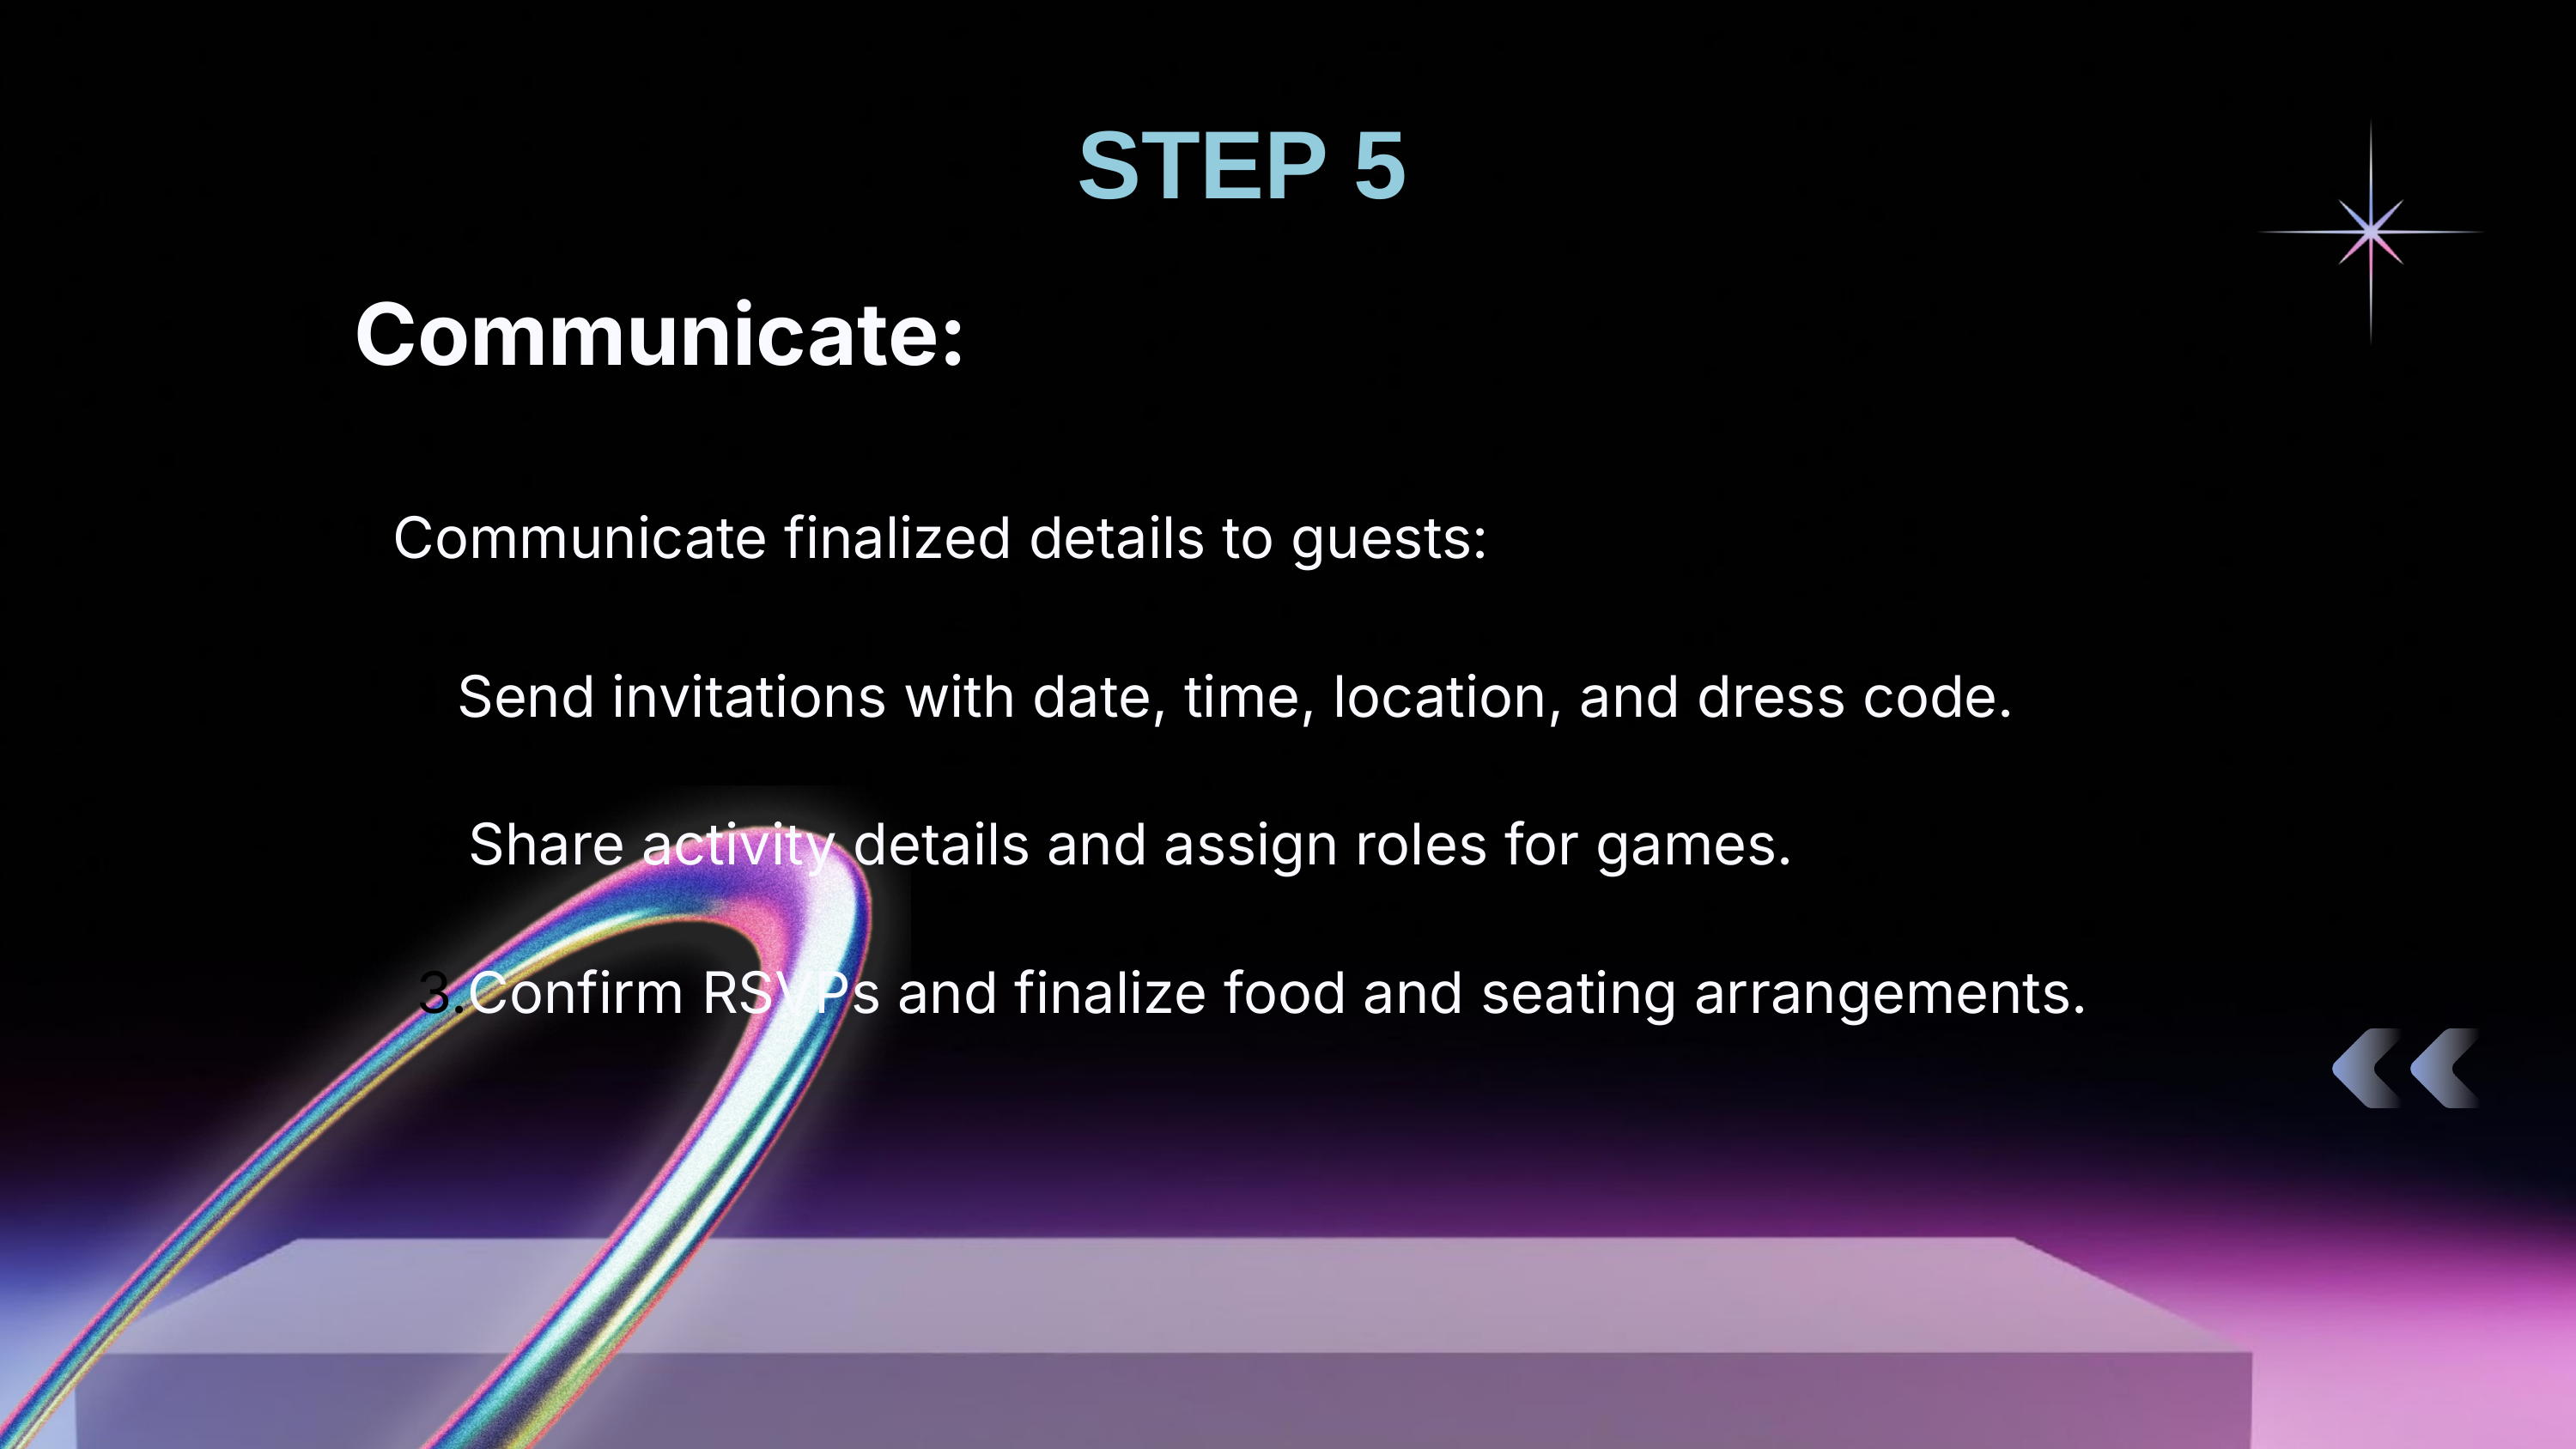

STEP 5

Communicate:

Communicate finalized details to guests:

Send invitations with date, time, location, and dress code.

Share activity details and assign roles for games.

Confirm RSVPs and finalize food and seating arrangements.